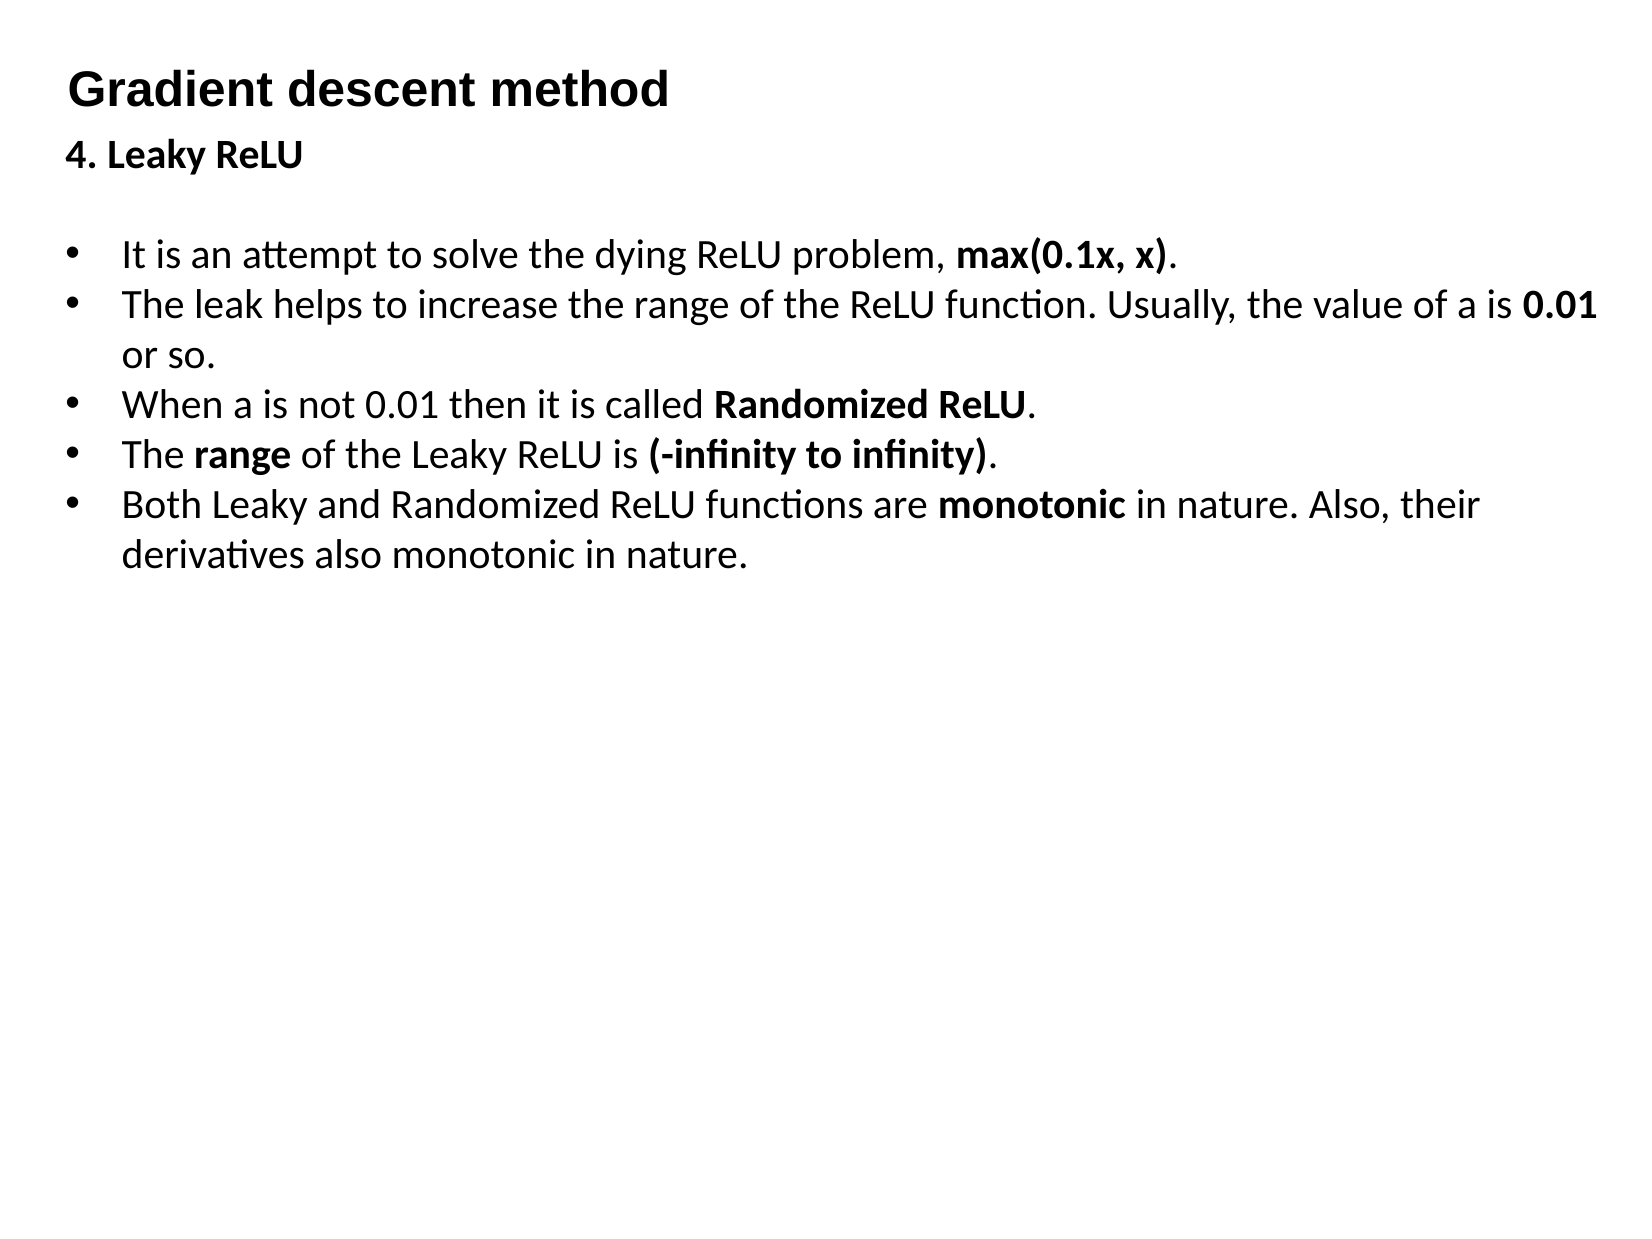

Gradient descent method
4. Leaky ReLU

It is an attempt to solve the dying ReLU problem, max(0.1x, x).
The leak helps to increase the range of the ReLU function. Usually, the value of a is 0.01 or so.
When a is not 0.01 then it is called Randomized ReLU.
The range of the Leaky ReLU is (-infinity to infinity).
Both Leaky and Randomized ReLU functions are monotonic in nature. Also, their derivatives also monotonic in nature.